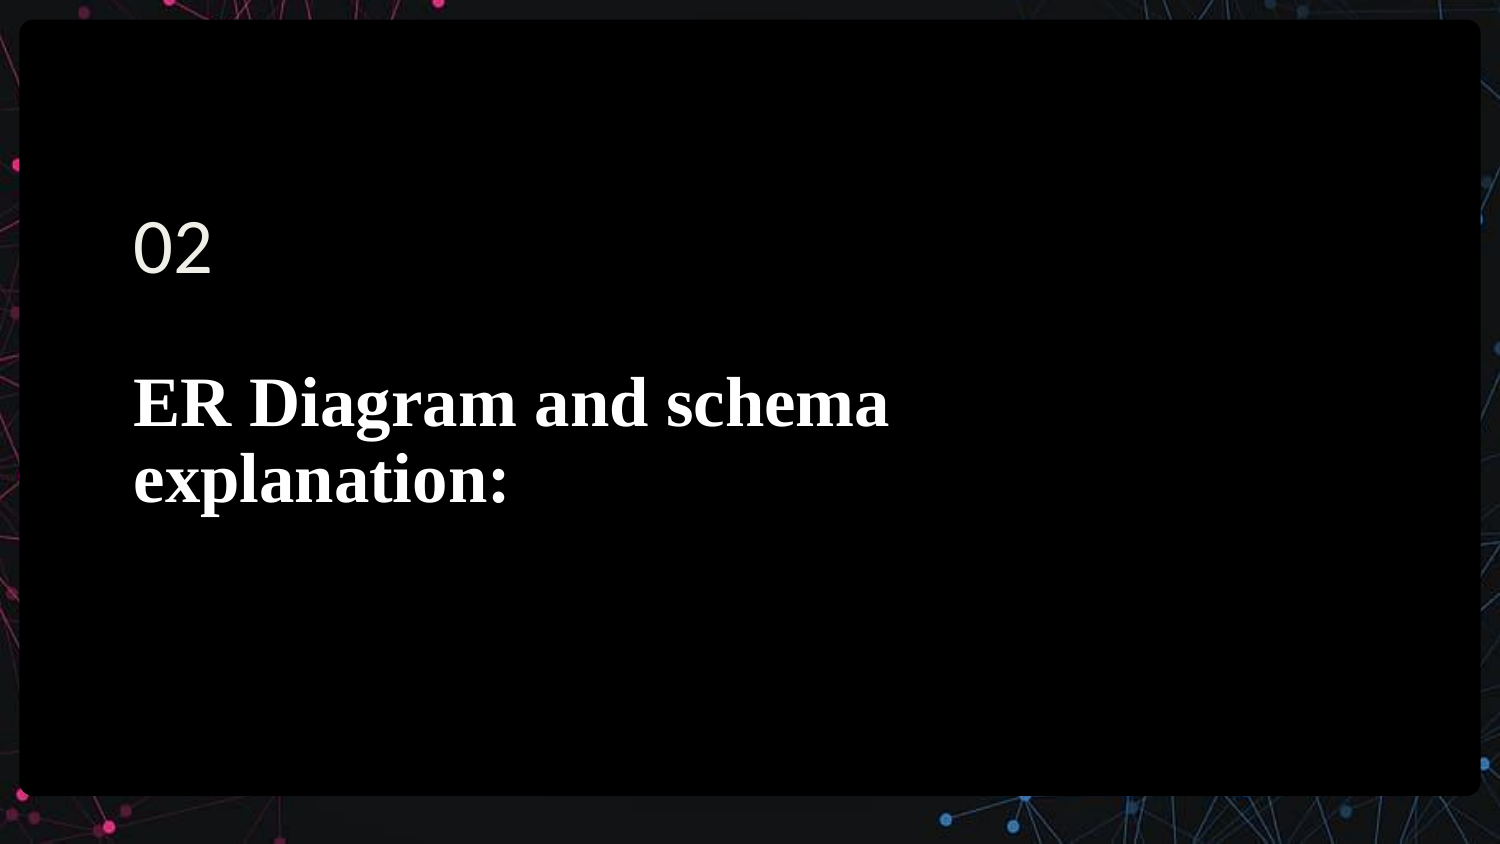

02
# ER Diagram and schema explanation: